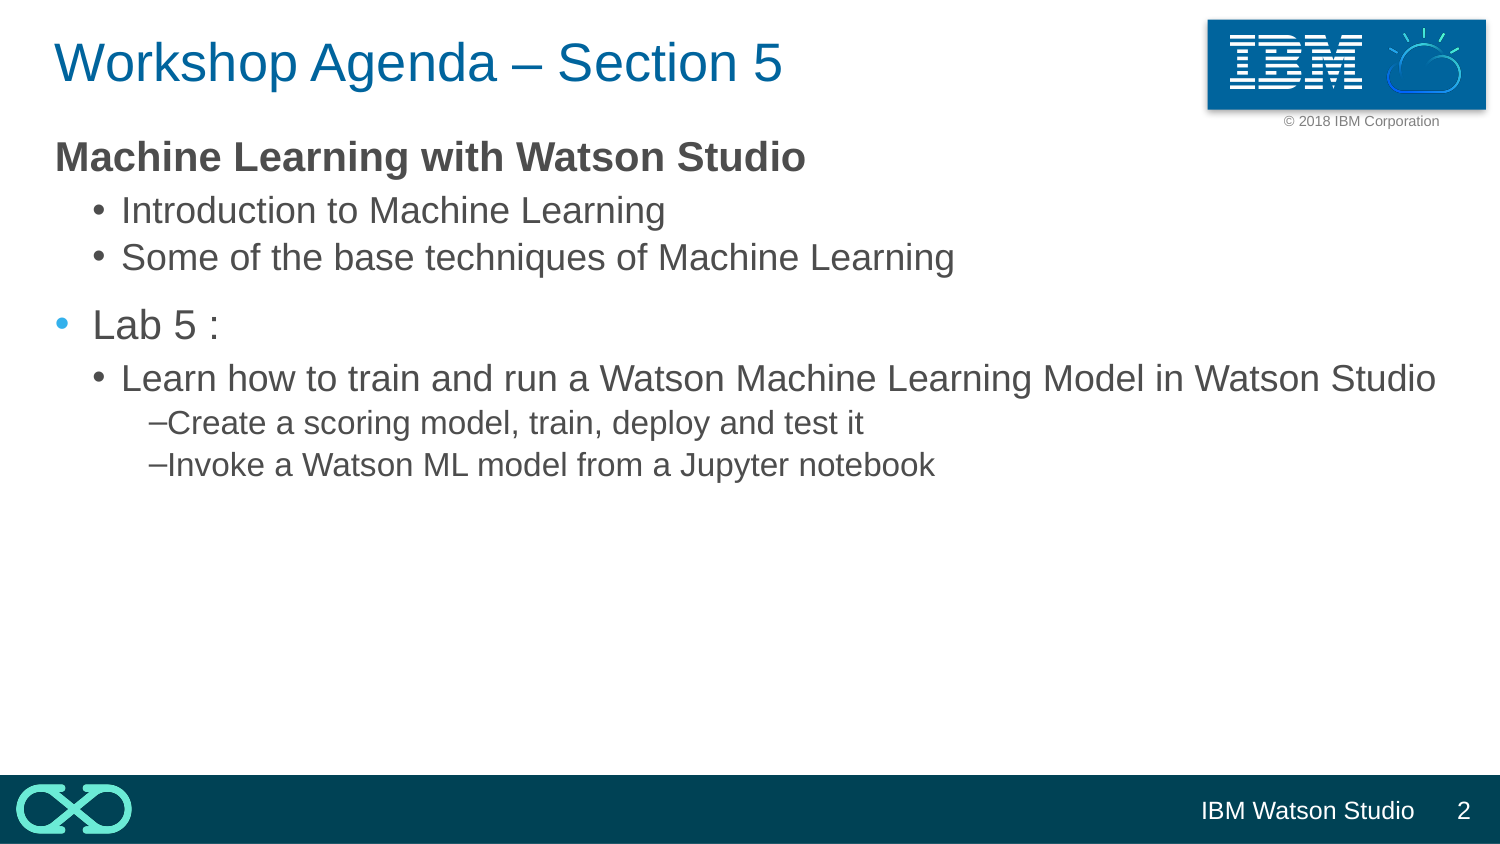

# Workshop Agenda – Section 5
Machine Learning with Watson Studio
Introduction to Machine Learning
Some of the base techniques of Machine Learning
Lab 5 :
Learn how to train and run a Watson Machine Learning Model in Watson Studio
Create a scoring model, train, deploy and test it
Invoke a Watson ML model from a Jupyter notebook